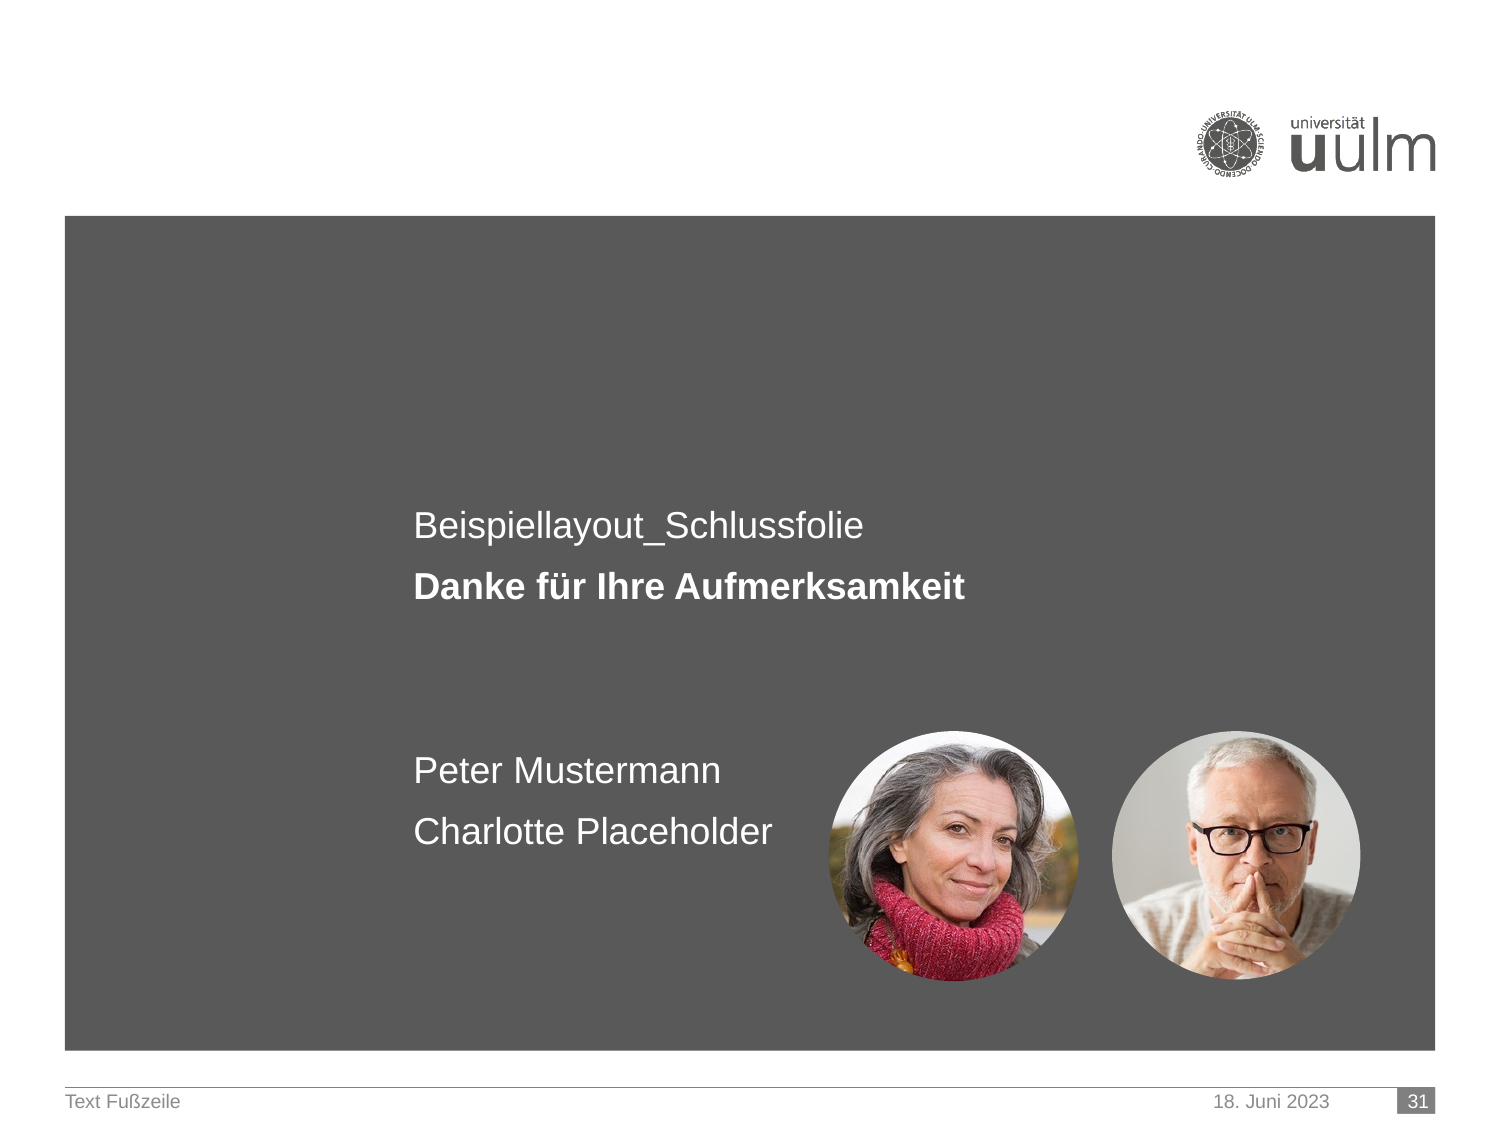

Beispiellayout_Schlussfolie
Danke für Ihre Aufmerksamkeit

Peter Mustermann
Charlotte Placeholder

 31
Text Fußzeile
18. Juni 2023